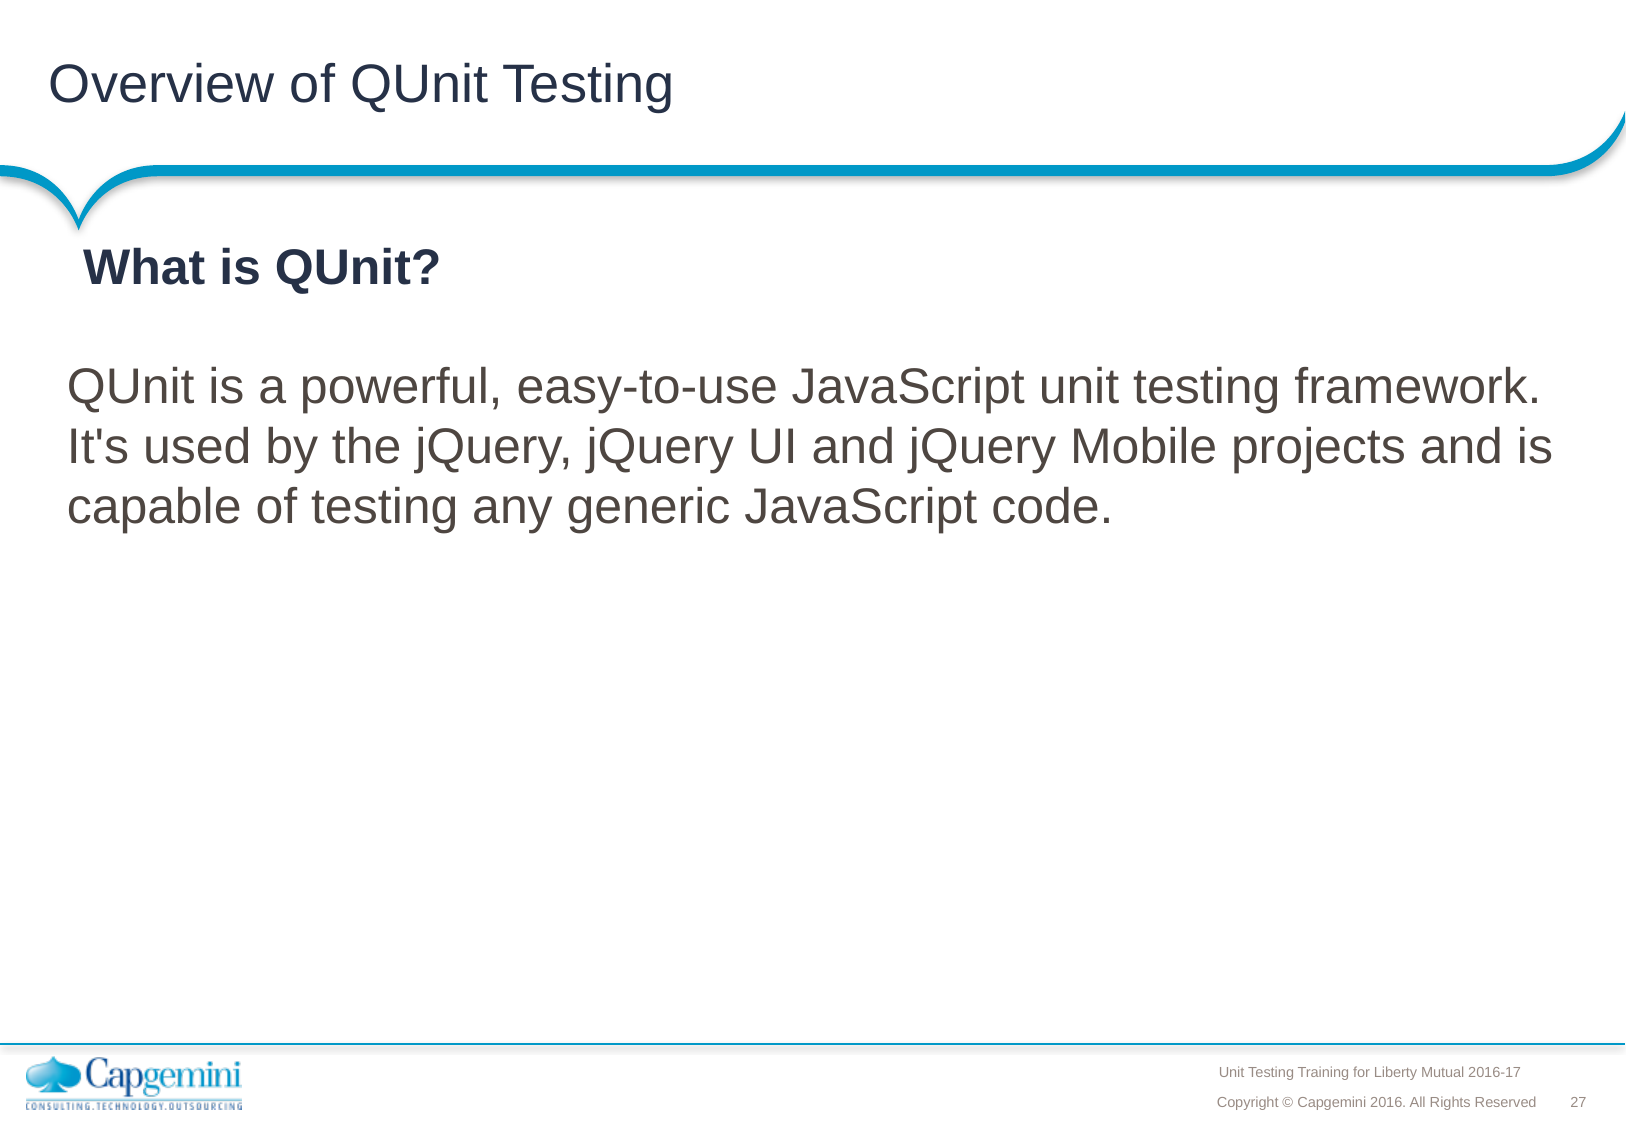

# Overview of QUnit Testing
What is QUnit?
QUnit is a powerful, easy-to-use JavaScript unit testing framework. It's used by the jQuery, jQuery UI and jQuery Mobile projects and is capable of testing any generic JavaScript code.